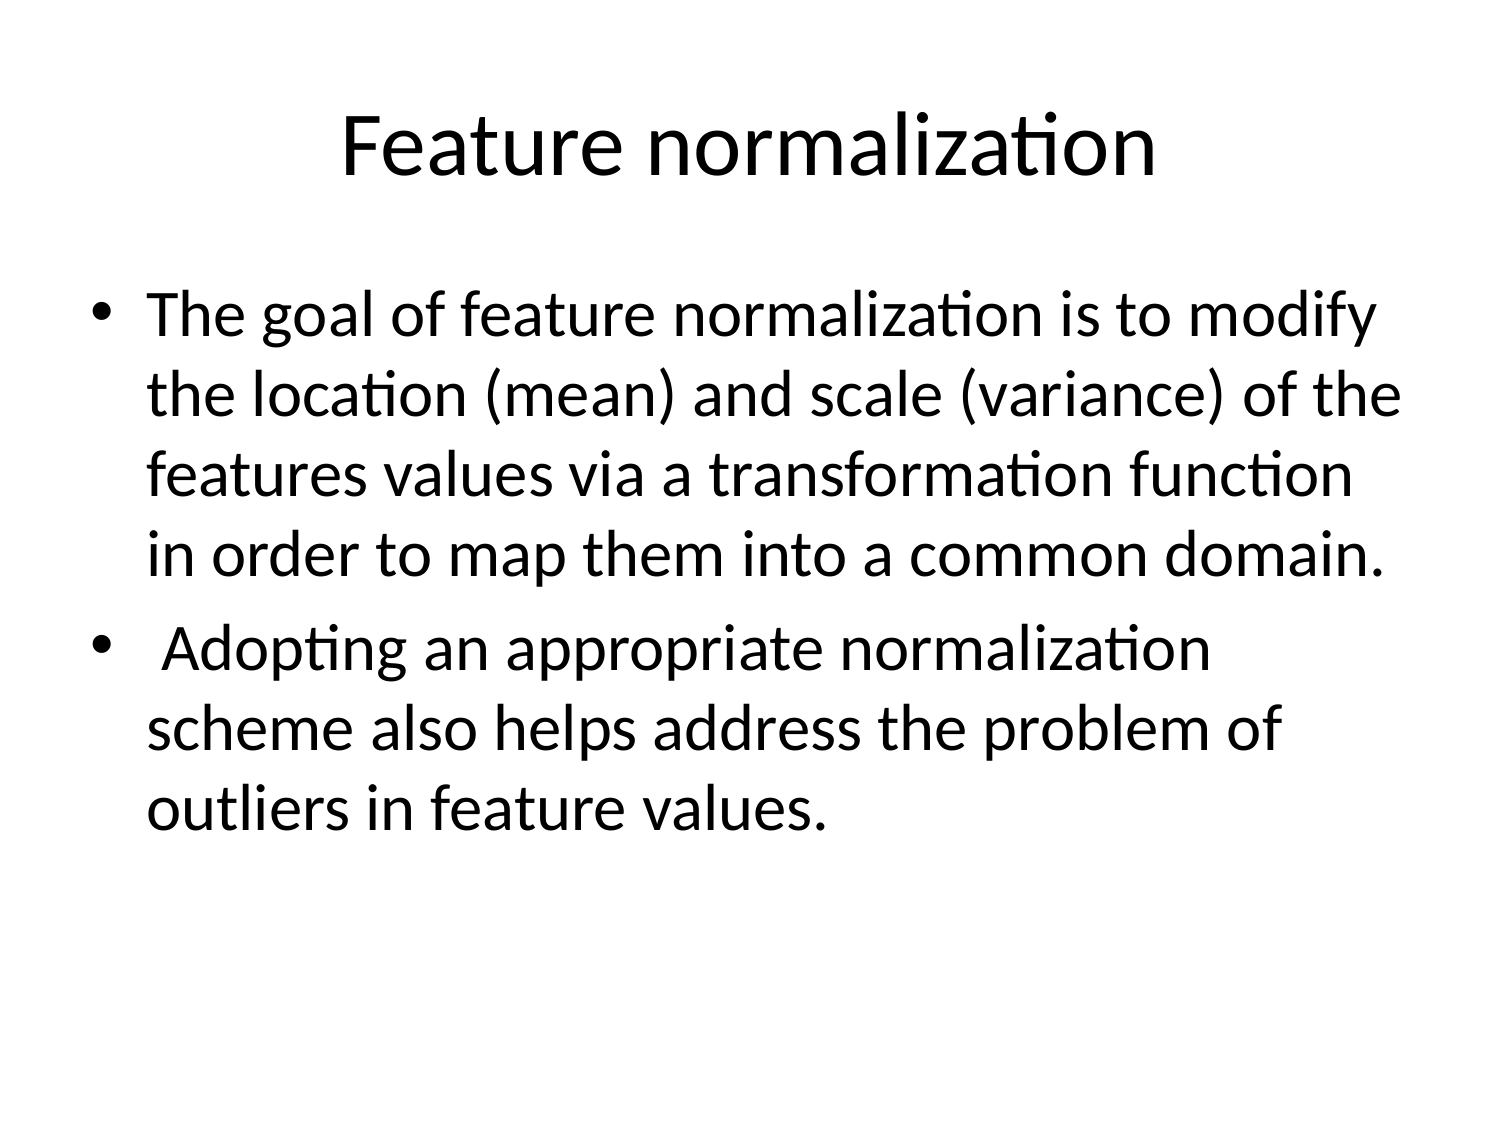

# Feature normalization
The goal of feature normalization is to modify the location (mean) and scale (variance) of the features values via a transformation function in order to map them into a common domain.
 Adopting an appropriate normalization scheme also helps address the problem of outliers in feature values.